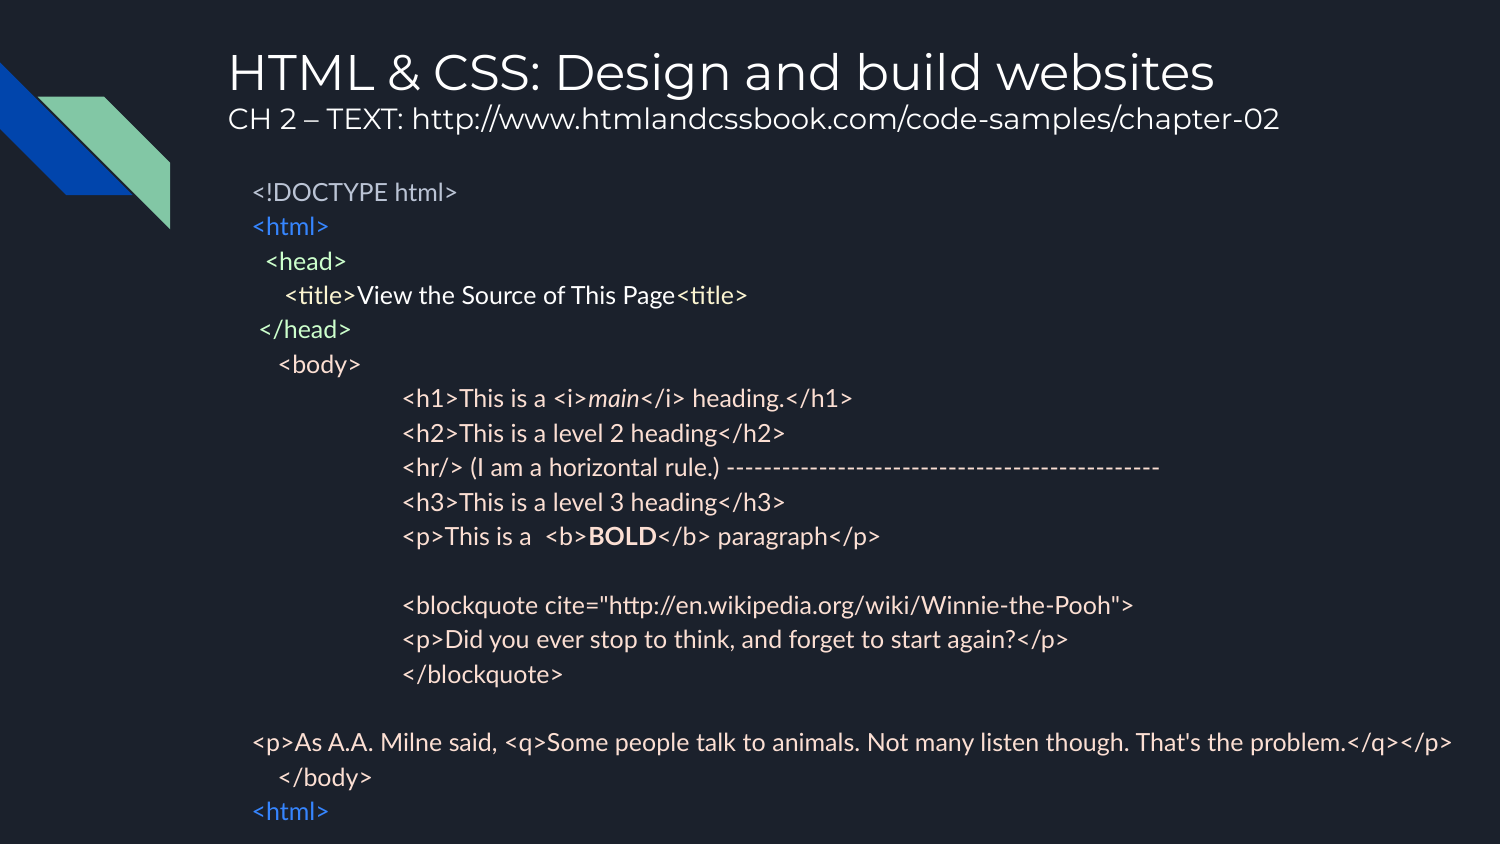

# HTML & CSS: Design and build websites CH 2 – TEXT: http://www.htmlandcssbook.com/code-samples/chapter-02
<!DOCTYPE html>
<html>
  <head>
     <title>View the Source of This Page<title>
 </head>
    <body>
	<h1>This is a <i>main</i> heading.</h1>
	<h2>This is a level 2 heading</h2>
	<hr/> (I am a horizontal rule.) -----------------------------------------------
	<h3>This is a level 3 heading</h3>
	<p>This is a  <b>BOLD</b> paragraph</p>

	<blockquote cite="http://en.wikipedia.org/wiki/Winnie-the-Pooh">
	<p>Did you ever stop to think, and forget to start again?</p>
	</blockquote>

<p>As A.A. Milne said, <q>Some people talk to animals. Not many listen though. That's the problem.</q></p>
    </body>
<html>